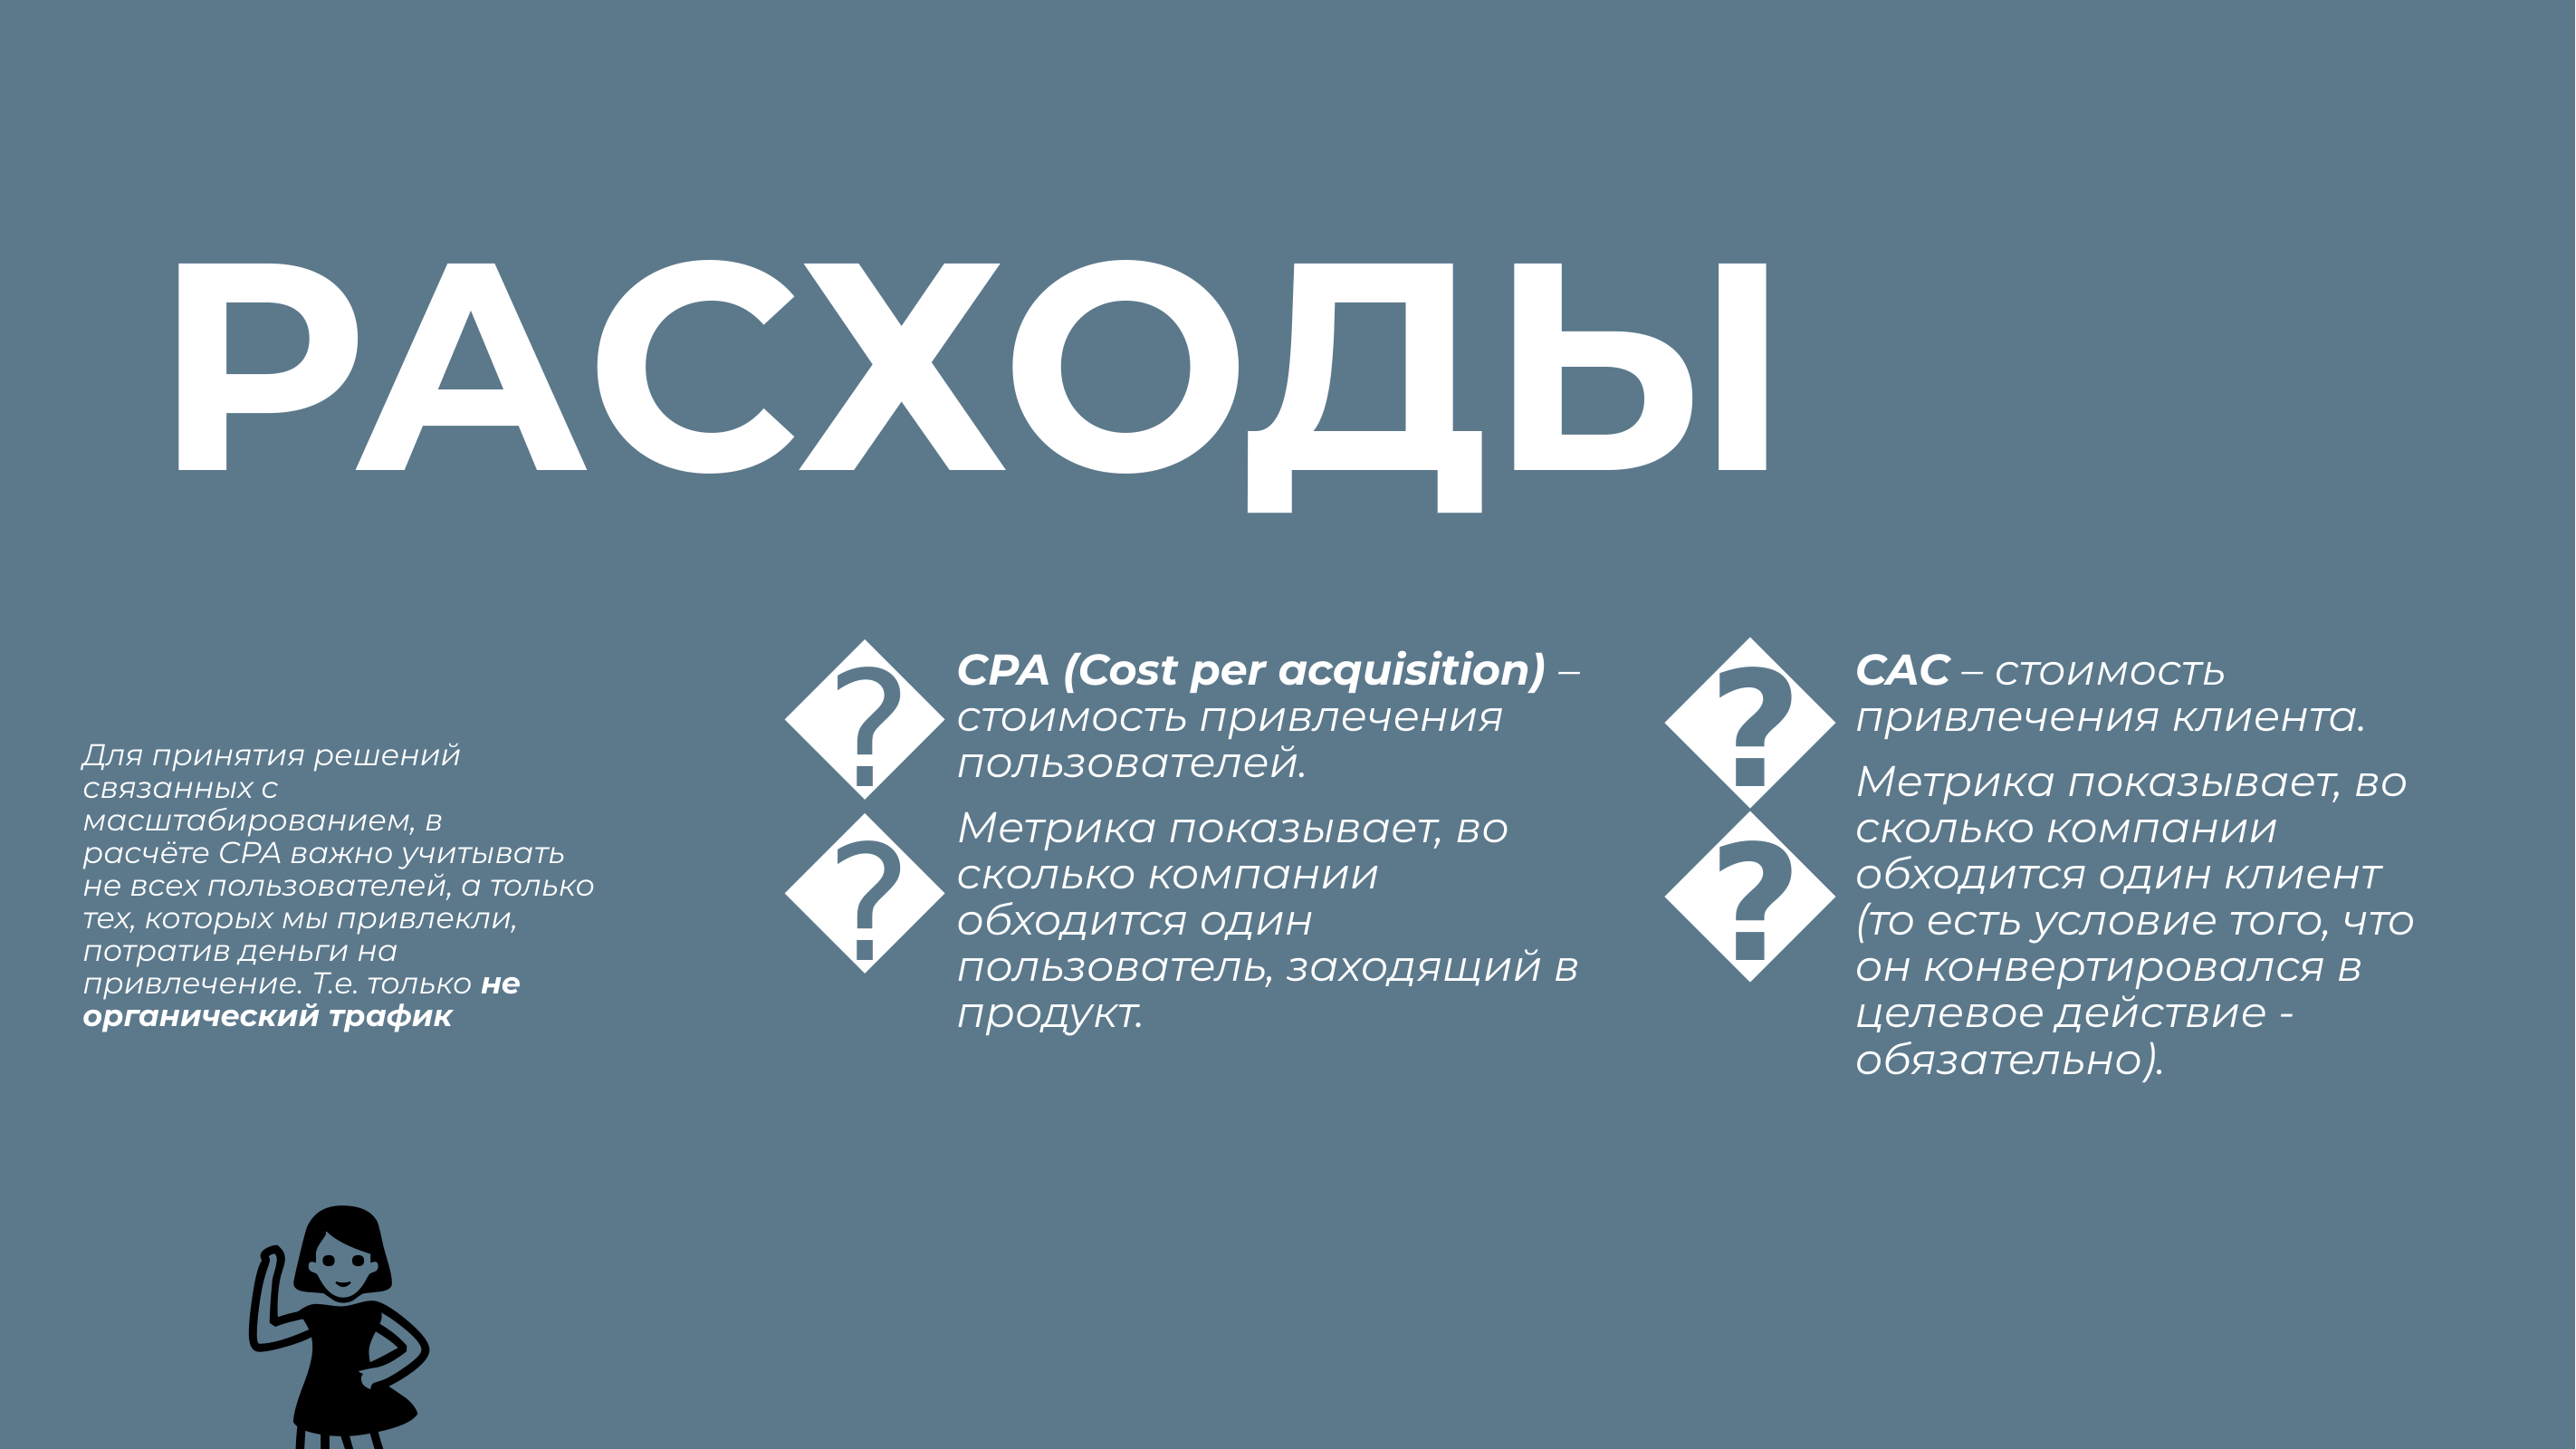

РАСХОДЫ
CAC – стоимость привлечения клиента.
Метрика показывает, во сколько компании обходится один клиент (то есть условие того, что он конвертировался в целевое действие - обязательно).

CPA (Cost per acquisition) –стоимость привлечения пользователей.
Метрика показывает, во сколько компании обходится один пользователь, заходящий в продукт.

👉

👉
Для принятия решений связанных с масштабированием, в расчёте CPA важно учитывать не всех пользователей, а только тех, которых мы привлекли, потратив деньги на привлечение. Т.е. только не органический трафик

💃